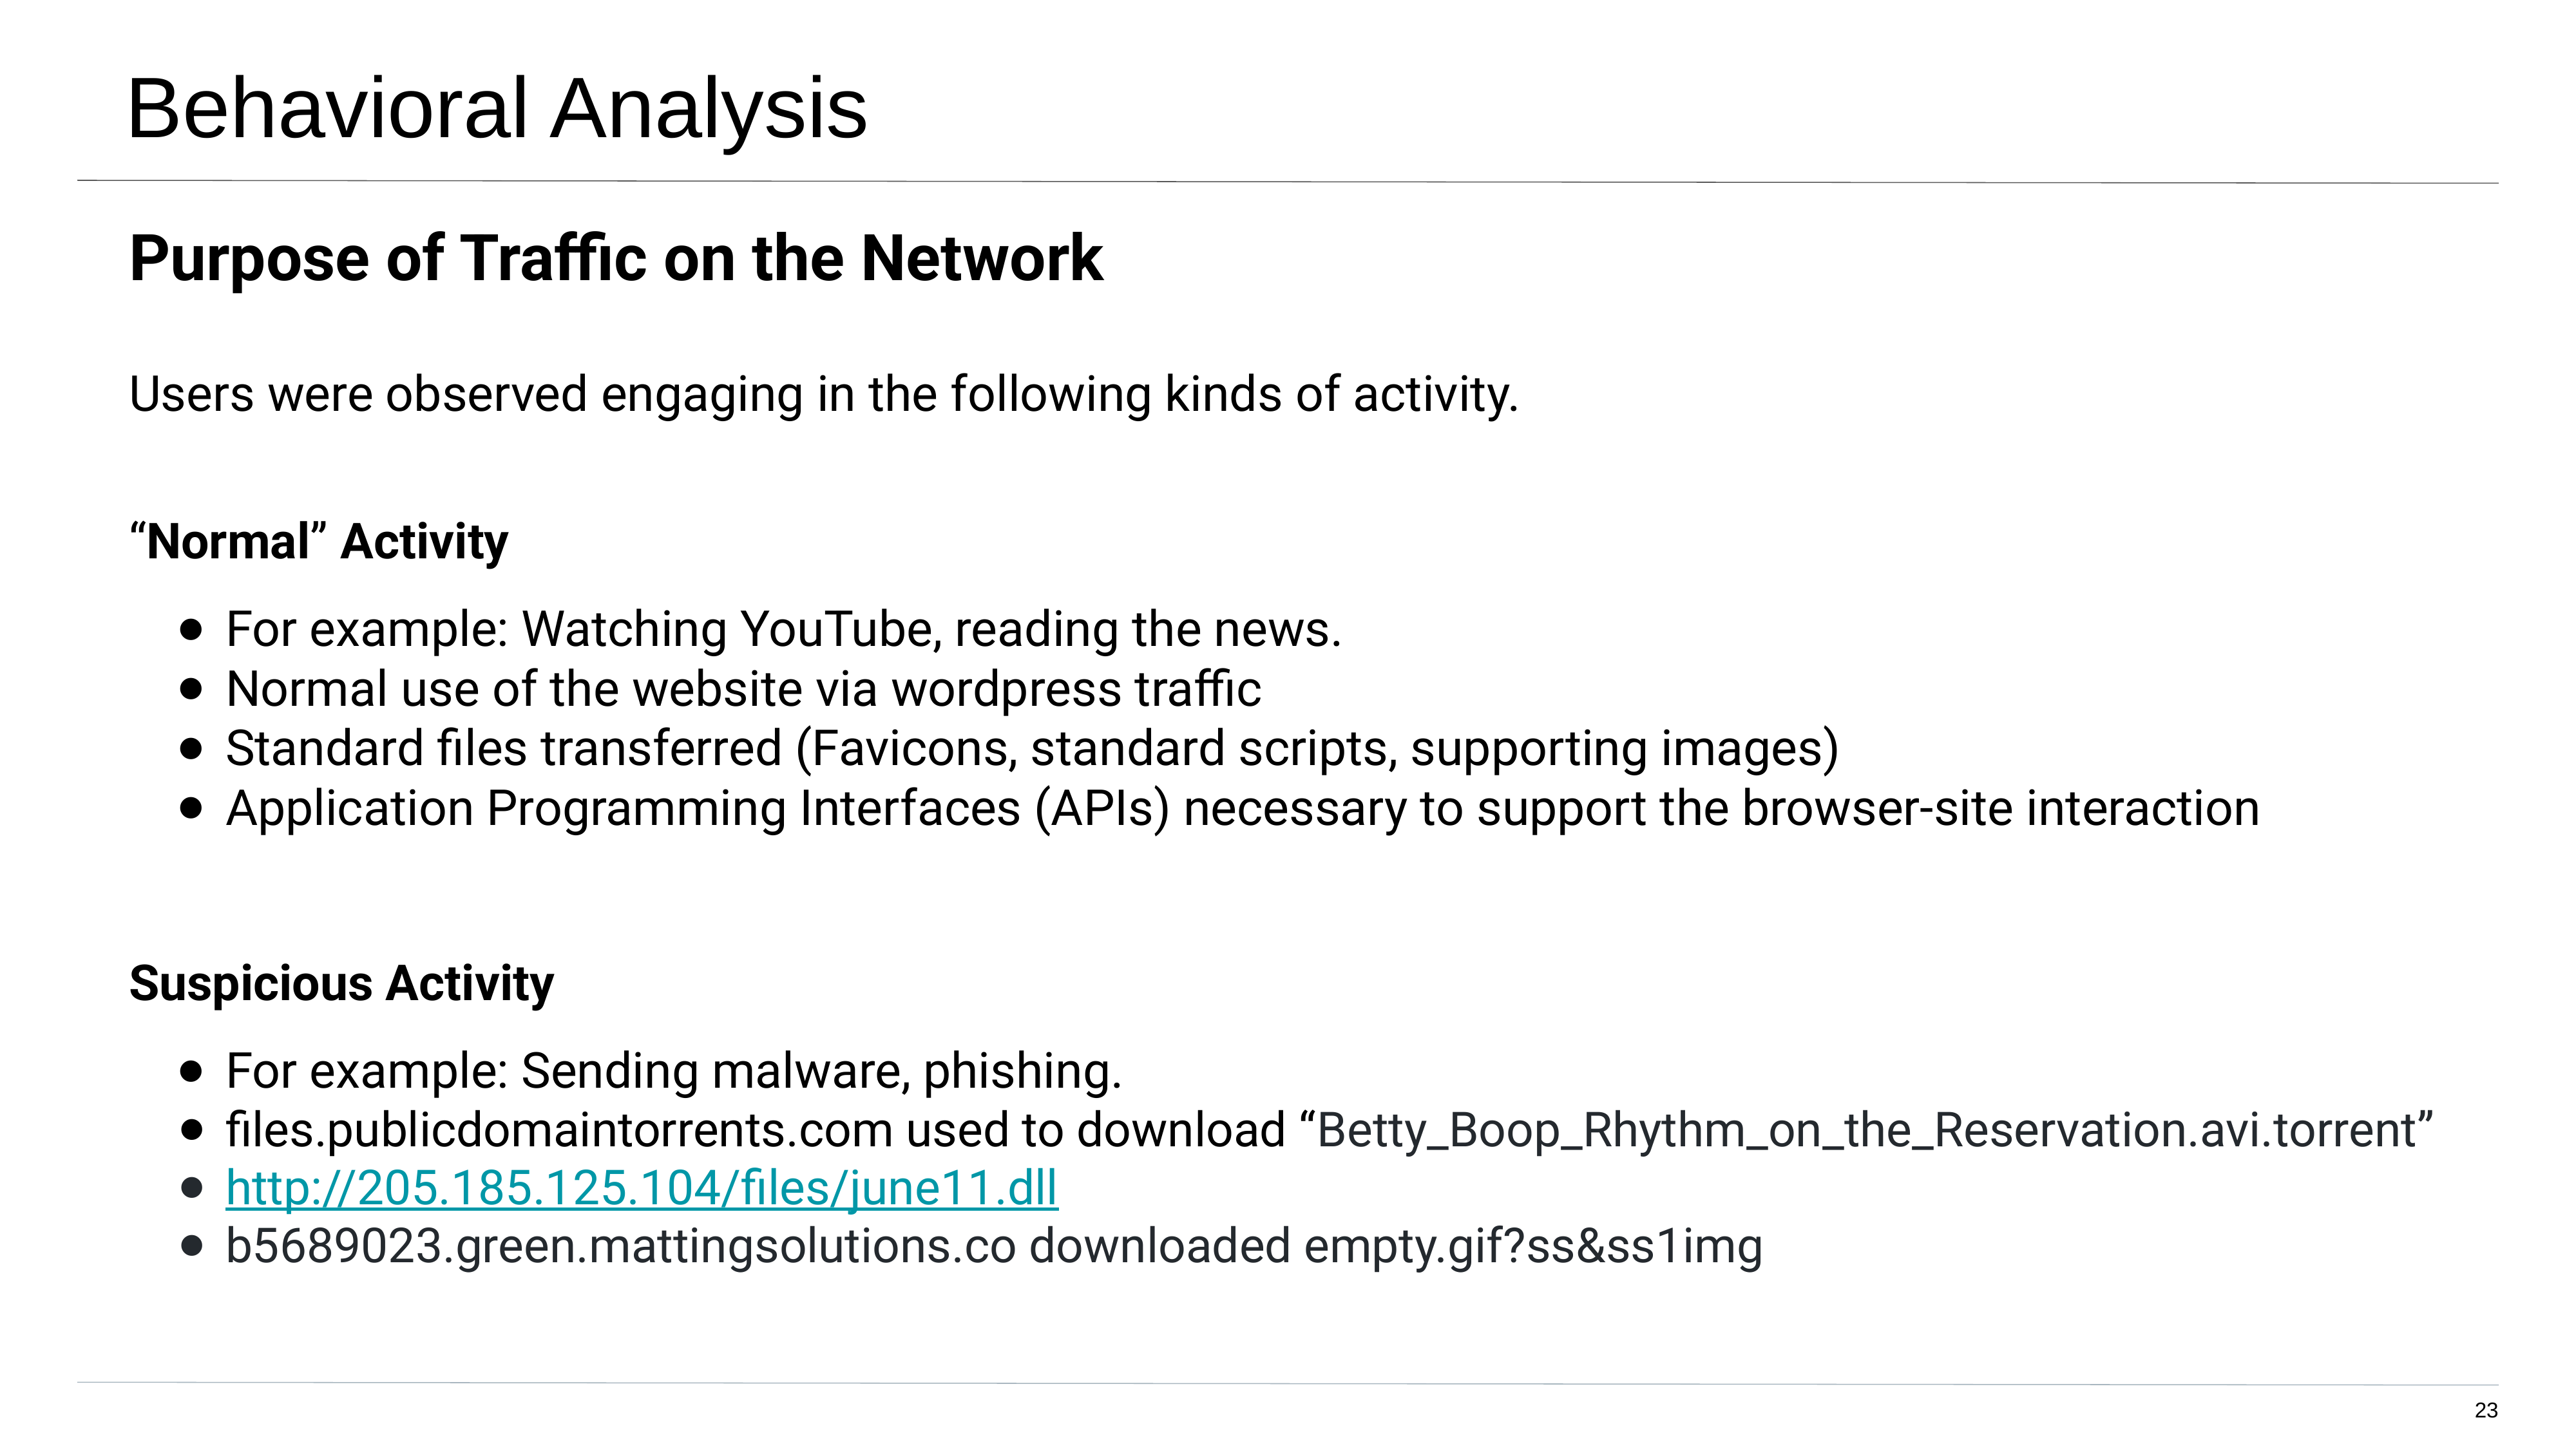

# Behavioral Analysis
Purpose of Traffic on the Network
Users were observed engaging in the following kinds of activity.
“Normal” Activity
For example: Watching YouTube, reading the news.
Normal use of the website via wordpress traffic
Standard files transferred (Favicons, standard scripts, supporting images)
Application Programming Interfaces (APIs) necessary to support the browser-site interaction

Suspicious Activity
For example: Sending malware, phishing.
files.publicdomaintorrents.com used to download “Betty_Boop_Rhythm_on_the_Reservation.avi.torrent”
http://205.185.125.104/files/june11.dll
b5689023.green.mattingsolutions.co downloaded empty.gif?ss&ss1img

23